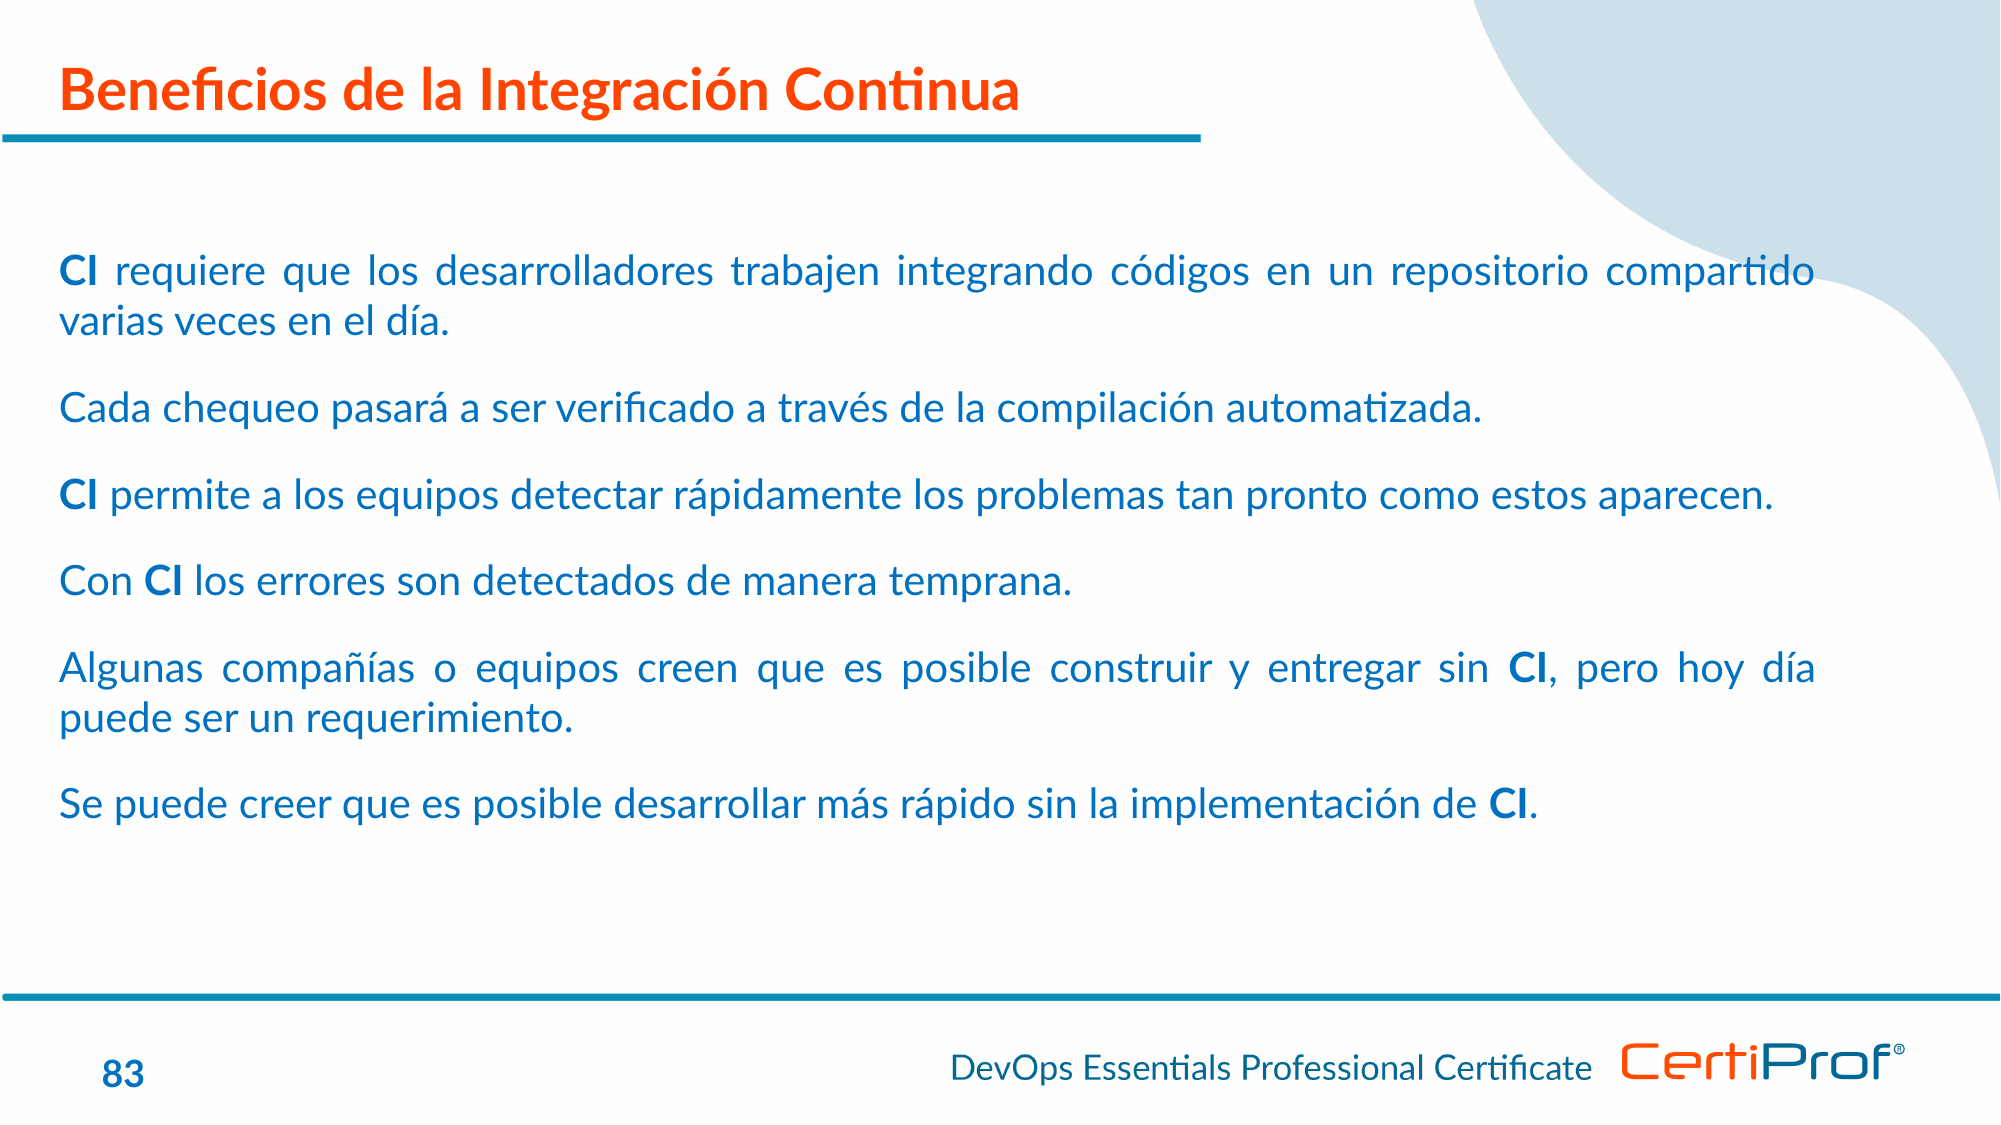

Beneficios de la Integración Continua
CI requiere que los desarrolladores trabajen integrando códigos en un repositorio compartido varias veces en el día.

Cada chequeo pasará a ser verificado a través de la compilación automatizada.

CI permite a los equipos detectar rápidamente los problemas tan pronto como estos aparecen.

Con CI los errores son detectados de manera temprana.

Algunas compañías o equipos creen que es posible construir y entregar sin CI, pero hoy día puede ser un requerimiento.

Se puede creer que es posible desarrollar más rápido sin la implementación de CI.